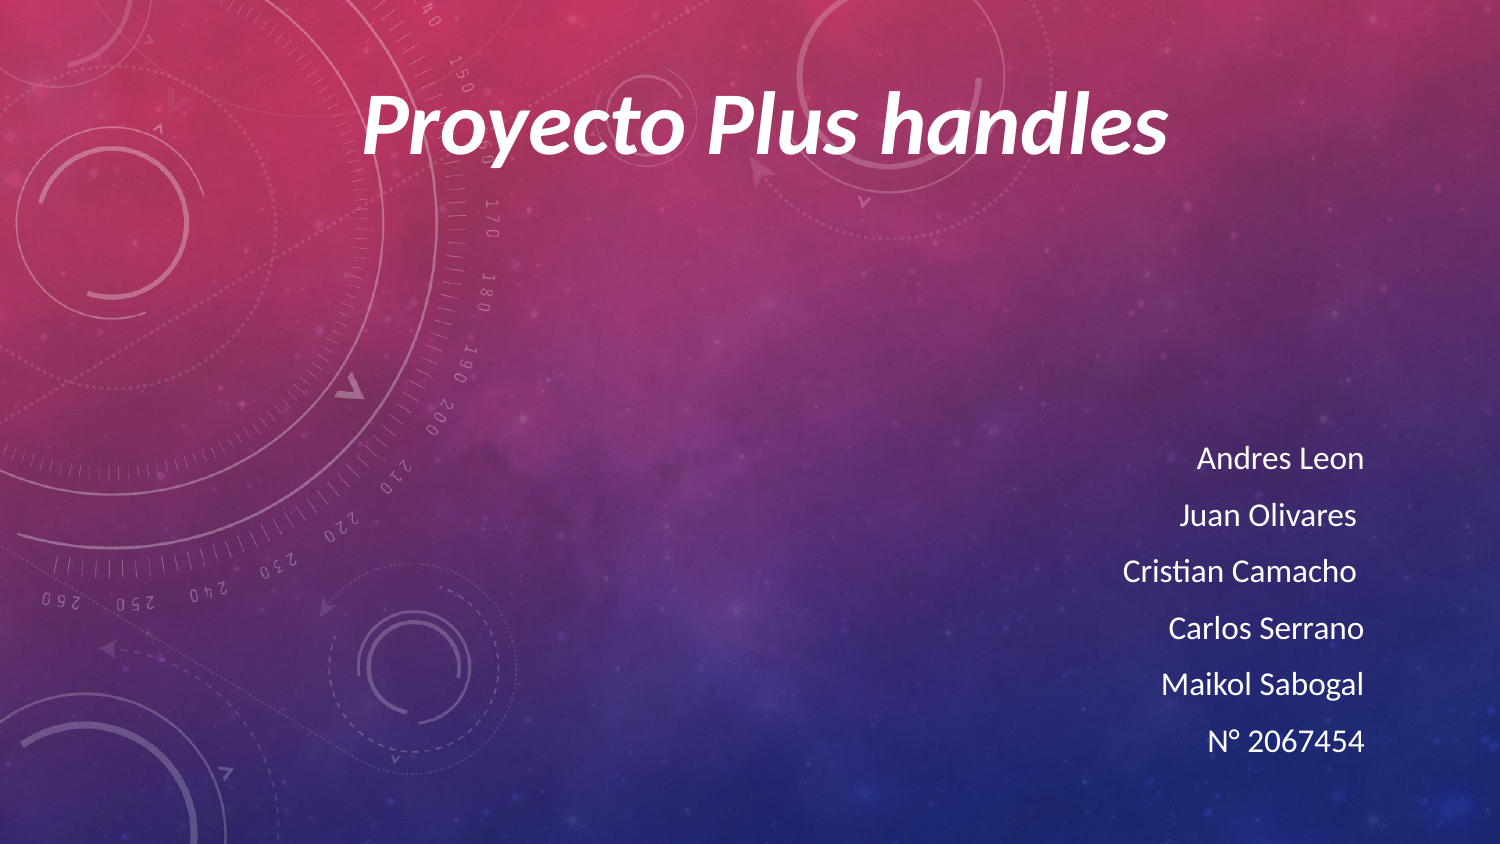

# Proyecto Plus handles
Andres Leon
Juan Olivares
Cristian Camacho
Carlos Serrano
Maikol Sabogal
N° 2067454